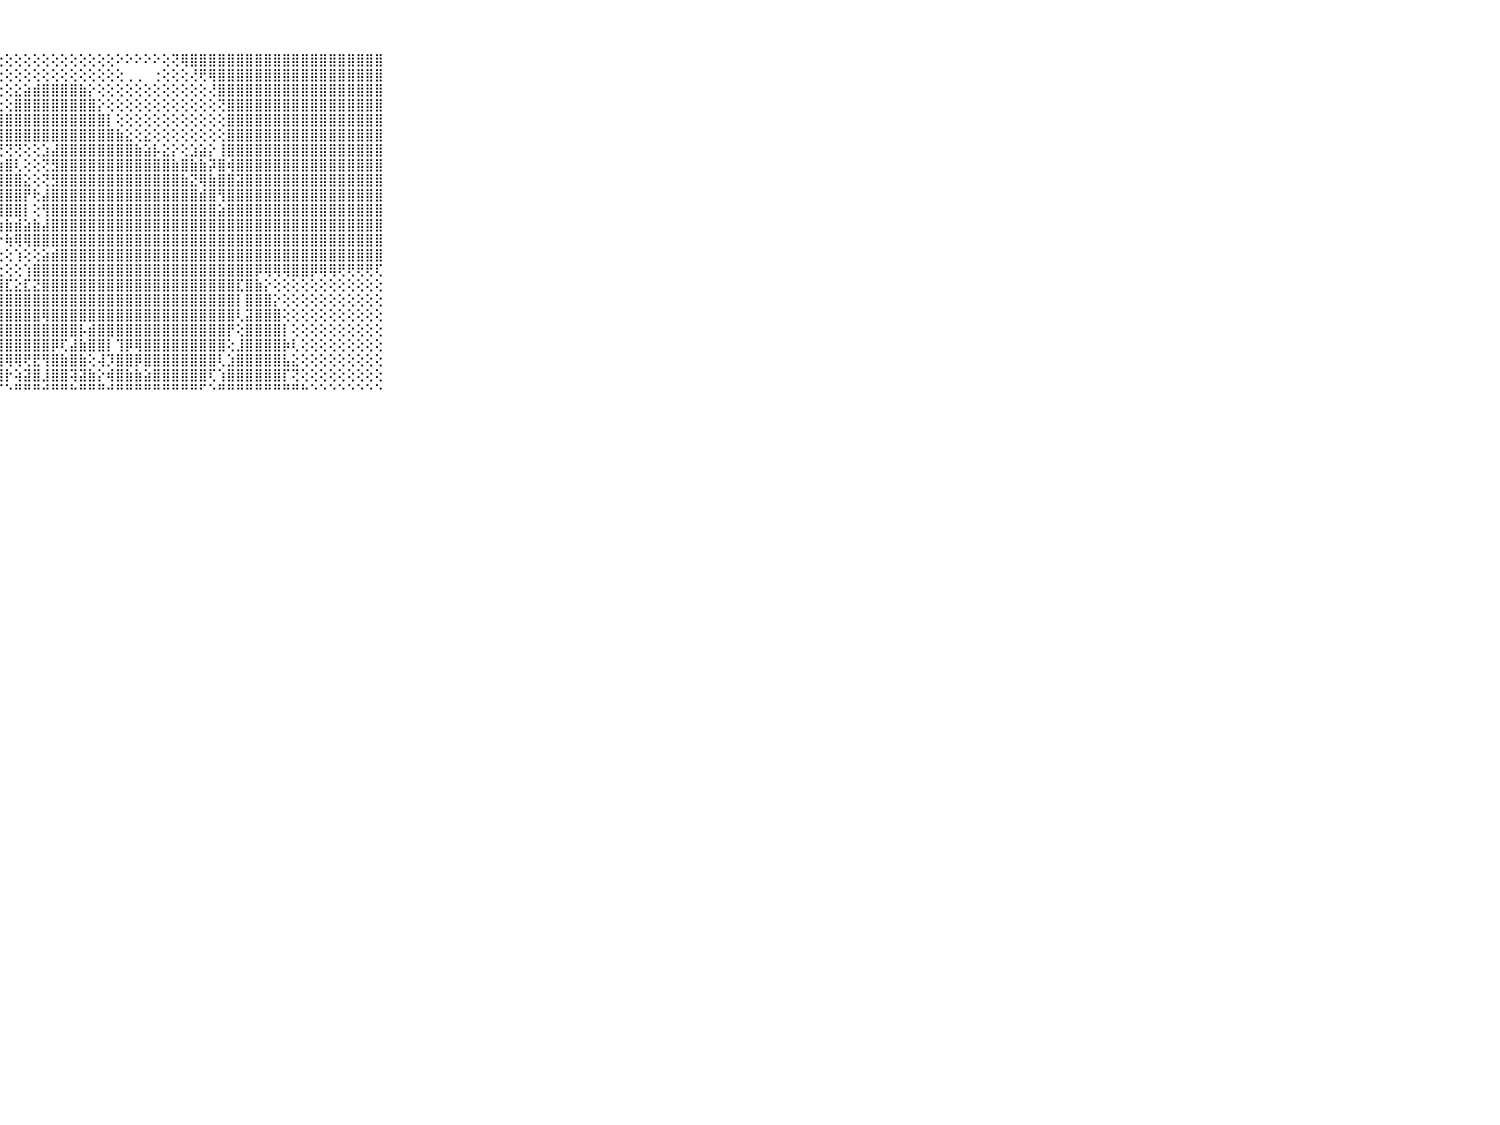

⠀⠀⠀⠀⠀⠀⠀⠀⠀⠀⠀⣿⣿⣿⣿⣿⣿⣿⣿⣿⣿⣿⢟⢕⢕⢕⢕⢕⢕⢕⢕⢕⢕⢕⢕⢕⢕⢕⢕⢕⠕⠕⠕⠕⠕⢕⢝⢿⣿⣿⣿⣿⣿⣿⣿⣿⣿⣿⣿⣿⣿⣿⣿⣿⣿⣿⣿⣿⣿⠀⠀⠀⠀⠀⠀⠀⠀⠀⠀⠀⠀
⠀⠀⠀⠀⠀⠀⠀⠀⠀⠀⠀⣿⣿⣿⣿⣿⣿⣿⣿⣿⣿⡕⢕⢕⢕⢕⢕⢕⢕⢕⢕⢕⢕⢕⢕⢕⢕⢕⢕⢕⢕⢀⢀⠀⢐⢕⢕⢕⢜⢟⢿⣿⣿⣿⣿⣿⣿⣿⣿⣿⣿⣿⣿⣿⣿⣿⣿⣿⣿⠀⠀⠀⠀⠀⠀⠀⠀⠀⠀⠀⠀
⠀⠀⠀⠀⠀⠀⠀⠀⠀⠀⠀⣿⣿⣿⣿⣿⣿⣿⣿⡟⢹⢕⢕⢕⢕⢕⢕⢕⢕⣕⣵⣾⣿⣿⣿⣿⣷⡕⢕⢕⢕⢕⢕⢕⢕⢕⢕⢕⢕⢕⢜⣿⣿⣿⣿⣿⣿⣿⣿⣿⣿⣿⣿⣿⣿⣿⣿⣿⣿⠀⠀⠀⠀⠀⠀⠀⠀⠀⠀⠀⠀
⠀⠀⠀⠀⠀⠀⠀⠀⠀⠀⠀⣿⣿⣿⣿⣿⣿⣿⣿⣷⣕⢕⢕⢕⢕⢕⢕⣕⢕⣿⣿⣿⣿⣿⣿⣿⣿⣿⡕⢕⢕⢕⢕⢕⢕⢕⢕⢕⢕⢕⢕⢝⣿⣿⣿⣿⣿⣿⣿⣿⣿⣿⣿⣿⣿⣿⣿⣿⣿⠀⠀⠀⠀⠀⠀⠀⠀⠀⠀⠀⠀
⠀⠀⠀⠀⠀⠀⠀⠀⠀⠀⠀⣿⣿⣿⣿⣿⣿⣿⣿⣿⣿⣧⣕⢕⣵⣷⣾⣿⣿⣿⣿⣿⣿⣿⣿⣿⣿⣿⣿⡇⢕⢕⢕⢕⢕⢕⢕⢕⢕⢕⢕⢕⣿⣿⣿⣿⣿⣿⣿⣿⣿⣿⣿⣿⣿⣿⣿⣿⣿⠀⠀⠀⠀⠀⠀⠀⠀⠀⠀⠀⠀
⠀⠀⠀⠀⠀⠀⠀⠀⠀⠀⠀⣿⣿⣿⣿⣿⣿⣿⣿⣿⣿⣿⣿⣾⣿⣿⣿⣿⣿⣿⣿⣿⣿⣿⣿⣿⣿⣿⣿⣿⣷⣕⢕⣕⢕⢕⢕⢕⢕⢕⢕⢕⣿⣿⣿⣿⣿⣿⣿⣿⣿⣿⣿⣿⣿⣿⣿⣿⣿⠀⠀⠀⠀⠀⠀⠀⠀⠀⠀⠀⠀
⠀⠀⠀⠀⠀⠀⠀⠀⠀⠀⠀⣿⣿⣿⣿⣿⣿⣿⣿⣿⣿⣿⣿⣿⣿⣿⡿⢝⢝⢝⢕⢕⣱⣼⣿⣿⣿⣿⣿⣿⣿⣿⣷⣵⡧⣕⡕⢕⣱⣵⡕⢸⣿⣿⣿⣿⣿⣿⣿⣿⣿⣿⣿⣿⣿⣿⣿⣿⣿⠀⠀⠀⠀⠀⠀⠀⠀⠀⠀⠀⠀
⠀⠀⠀⠀⠀⠀⠀⠀⠀⠀⠀⣿⣿⣿⣿⣿⣿⣿⣿⣿⣿⣿⣿⡟⢝⢿⣿⣷⣿⢇⢕⢕⢝⣻⣿⣿⣿⣿⣿⣿⣿⣿⣿⣿⣿⣿⣷⣿⣷⣷⡽⣿⢾⣿⣿⣿⣿⣿⣿⣿⣿⣿⣿⣿⣿⣿⣿⣿⣿⠀⠀⠀⠀⠀⠀⠀⠀⠀⠀⠀⠀
⠀⠀⠀⠀⠀⠀⠀⠀⠀⠀⠀⣿⣿⣿⣿⣿⣿⣿⣿⣿⣿⣿⣿⣇⣕⢗⢝⣿⣿⣿⣕⢕⢝⣻⣿⣿⣿⣿⣿⣿⣿⣿⣿⣿⣿⣿⣿⣷⣝⢿⣷⣿⣿⣽⣿⣿⣿⣿⣿⣿⣿⣿⣿⣿⣿⣿⣿⣿⣿⠀⠀⠀⠀⠀⠀⠀⠀⠀⠀⠀⠀
⠀⠀⠀⠀⠀⠀⠀⠀⠀⠀⠀⣿⣿⣿⣿⣿⣿⣿⣿⣿⣿⣿⣿⣿⡏⢕⣸⣿⣿⣿⡟⢗⣼⣿⣿⣿⣿⣿⣿⣿⣿⣿⣿⣿⣿⣿⣿⣿⣿⣾⣿⢻⣿⣿⣿⣿⣿⣿⣿⣿⣿⣿⣿⣿⣿⣿⣿⣿⣿⠀⠀⠀⠀⠀⠀⠀⠀⠀⠀⠀⠀
⠀⠀⠀⠀⠀⠀⠀⠀⠀⠀⠀⣿⣿⣿⣿⣿⣿⣿⣿⣿⣿⣿⣿⣿⣷⣾⣿⣿⣿⣿⡇⢕⢻⣿⣿⣿⣿⣿⣿⣿⣿⣿⣿⣿⣿⣿⣿⣿⣿⣿⣿⣵⣿⣿⣿⣿⣿⣿⣿⣿⣿⣿⣿⣿⣿⣿⣿⣿⣿⠀⠀⠀⠀⠀⠀⠀⠀⠀⠀⠀⠀
⠀⠀⠀⠀⠀⠀⠀⠀⠀⠀⠀⣿⣿⣿⣿⣿⣿⣿⣿⣿⣿⣿⣿⣿⣿⣿⢻⢷⣷⣾⣵⣷⣼⣿⣿⣿⣿⣿⣿⣿⣿⣿⣿⣿⣿⣿⣿⣿⣿⣿⣿⣿⣿⣿⣿⣿⣿⣿⣿⣿⣿⣿⣿⣿⣿⣿⣿⣿⣿⠀⠀⠀⠀⠀⠀⠀⠀⠀⠀⠀⠀
⠀⠀⠀⠀⠀⠀⠀⠀⠀⠀⠀⣿⣿⣿⣿⣿⣿⣿⣿⣿⣿⣿⣿⣿⣿⣿⣵⡗⢷⢿⢿⣿⣿⣿⣿⣿⣿⣿⣿⣿⣿⣿⣿⣿⣿⣿⣿⣿⣿⣿⣿⣿⣿⣿⣿⣿⣿⣿⣿⣿⣿⣿⣿⣿⣿⣿⣿⣿⣿⠀⠀⠀⠀⠀⠀⠀⠀⠀⠀⠀⠀
⠀⠀⠀⠀⠀⠀⠀⠀⠀⠀⠀⣿⣿⣿⣿⣿⣿⣿⣿⣿⣿⣿⣿⣿⣿⣿⣟⢕⢕⢱⢕⢕⣵⣾⣿⣿⣿⣿⣿⣿⣿⣿⣿⣿⣿⣿⣿⣿⣿⣿⣿⣿⣿⣿⣿⣿⣿⣿⣿⣿⣿⣿⣿⣿⣿⣿⣿⣿⣿⠀⠀⠀⠀⠀⠀⠀⠀⠀⠀⠀⠀
⠀⠀⠀⠀⠀⠀⠀⠀⠀⠀⠀⣿⣿⣿⣿⣿⣿⣿⣿⣿⣿⣿⣿⣿⣿⣿⣿⣕⢕⢕⢱⣿⣿⣿⣿⣿⣿⣿⣿⣿⣿⣿⣿⣿⣿⣿⣿⣿⣿⣿⣿⣿⣿⣿⣿⡿⢿⢿⢿⣿⣿⡿⢿⢿⢟⢟⢟⢟⢏⠀⠀⠀⠀⠀⠀⠀⠀⠀⠀⠀⠀
⠀⠀⠀⠀⠀⠀⠀⠀⠀⠀⠀⣿⣿⣿⣿⣿⣿⣿⣿⣿⣿⣿⣿⣿⣿⣿⣿⣿⣏⣕⣏⣝⣿⣿⣿⣿⣿⣿⣿⣿⣿⣿⣿⣿⣿⣿⣿⣿⣿⣿⣿⣿⣿⣏⣿⣷⡕⢕⢕⢕⢕⢕⢕⢕⢕⢕⢕⢕⢕⠀⠀⠀⠀⠀⠀⠀⠀⠀⠀⠀⠀
⠀⠀⠀⠀⠀⠀⠀⠀⠀⠀⠀⣿⣿⣿⣿⣿⣿⣿⣿⣿⣿⣿⣿⣿⣿⣿⣿⣿⣿⣿⣿⣿⣿⣿⣿⣿⣿⣿⣿⣿⣿⣿⣿⣿⣿⣿⣿⣿⣿⣿⣿⣿⣿⡇⣿⣿⣿⡕⢕⢕⢕⢕⢕⢕⢕⢕⢕⢕⢕⠀⠀⠀⠀⠀⠀⠀⠀⠀⠀⠀⠀
⠀⠀⠀⠀⠀⠀⠀⠀⠀⠀⠀⣿⣿⣿⣿⣿⣿⣿⣿⣿⣿⣿⣿⣿⣿⣿⣿⣿⣿⣿⣿⣿⢿⣿⣿⣿⣿⣿⣿⣿⣿⣿⣿⣿⣿⣿⣿⣿⣿⣿⣿⣿⣿⢇⣽⣿⣿⣿⢕⢕⢕⢕⢕⢕⢕⢕⢕⢕⢕⠀⠀⠀⠀⠀⠀⠀⠀⠀⠀⠀⠀
⠀⠀⠀⠀⠀⠀⠀⠀⠀⠀⠀⣿⣿⣿⣿⣿⣿⣿⣿⣿⣿⣿⣿⣿⣿⣿⣿⣿⣿⣿⣿⣿⣿⣿⣿⣿⡧⣾⣿⣿⣿⣿⣿⣿⣿⣿⣿⣿⣿⣿⣿⣿⡟⢕⣿⣿⣿⣿⡇⢕⢕⢕⢕⢕⢕⢕⢕⢕⢕⠀⠀⠀⠀⠀⠀⠀⠀⠀⠀⠀⠀
⠀⠀⠀⠀⠀⠀⠀⠀⠀⠀⠀⣿⣿⣿⣿⣿⣿⣿⣿⣿⣿⣿⣿⣿⣿⣿⣿⣿⣿⣿⣿⣿⣿⡿⢏⣼⣷⣿⣿⡇⢹⡿⢿⣿⣿⣿⣿⣿⣿⣿⣿⣿⢕⣸⣿⣿⣿⣿⡷⢇⢕⢕⢕⢕⢕⢕⢕⢕⢕⠀⠀⠀⠀⠀⠀⠀⠀⠀⠀⠀⠀
⠀⠀⠀⠀⠀⠀⠀⠀⠀⠀⠀⣿⣿⣿⣿⣿⣿⣿⣿⣿⣿⣿⣿⣿⣿⣿⣿⣿⢿⢿⢟⣟⢻⣿⣷⣿⣷⢕⢼⡹⣿⣿⡿⣿⣿⣿⣿⣿⣿⣿⣿⢇⣱⣿⣿⣿⣿⣿⣧⣕⢕⢕⢕⢕⢕⢕⢕⢕⢕⠀⠀⠀⠀⠀⠀⠀⠀⠀⠀⠀⠀
⠀⠀⠀⠀⠀⠀⠀⠀⠀⠀⠀⣿⣿⣿⣿⣿⣿⣿⣿⣿⣿⣿⣿⣿⣿⣿⣿⣿⡗⢵⣽⣿⣸⣿⣿⢽⣽⣷⡕⢾⣿⣷⣷⣵⣿⣿⣿⣿⣿⣿⢏⢱⣿⣿⣿⣿⣿⣿⡏⢝⢕⢕⢕⢕⢕⢕⢕⢕⢕⠀⠀⠀⠀⠀⠀⠀⠀⠀⠀⠀⠀
⠀⠀⠀⠀⠀⠀⠀⠀⠀⠀⠀⠛⠛⠛⠛⠛⠛⠛⠛⠛⠛⠛⠛⠛⠛⠛⠙⠋⠑⠛⠛⠛⠚⠛⠛⠓⠛⠛⠛⠚⠛⠛⠛⠛⠛⠛⠛⠛⠛⠋⠑⠛⠛⠛⠛⠛⠛⠛⠛⠛⠓⠑⠑⠑⠑⠑⠑⠑⠑⠀⠀⠀⠀⠀⠀⠀⠀⠀⠀⠀⠀